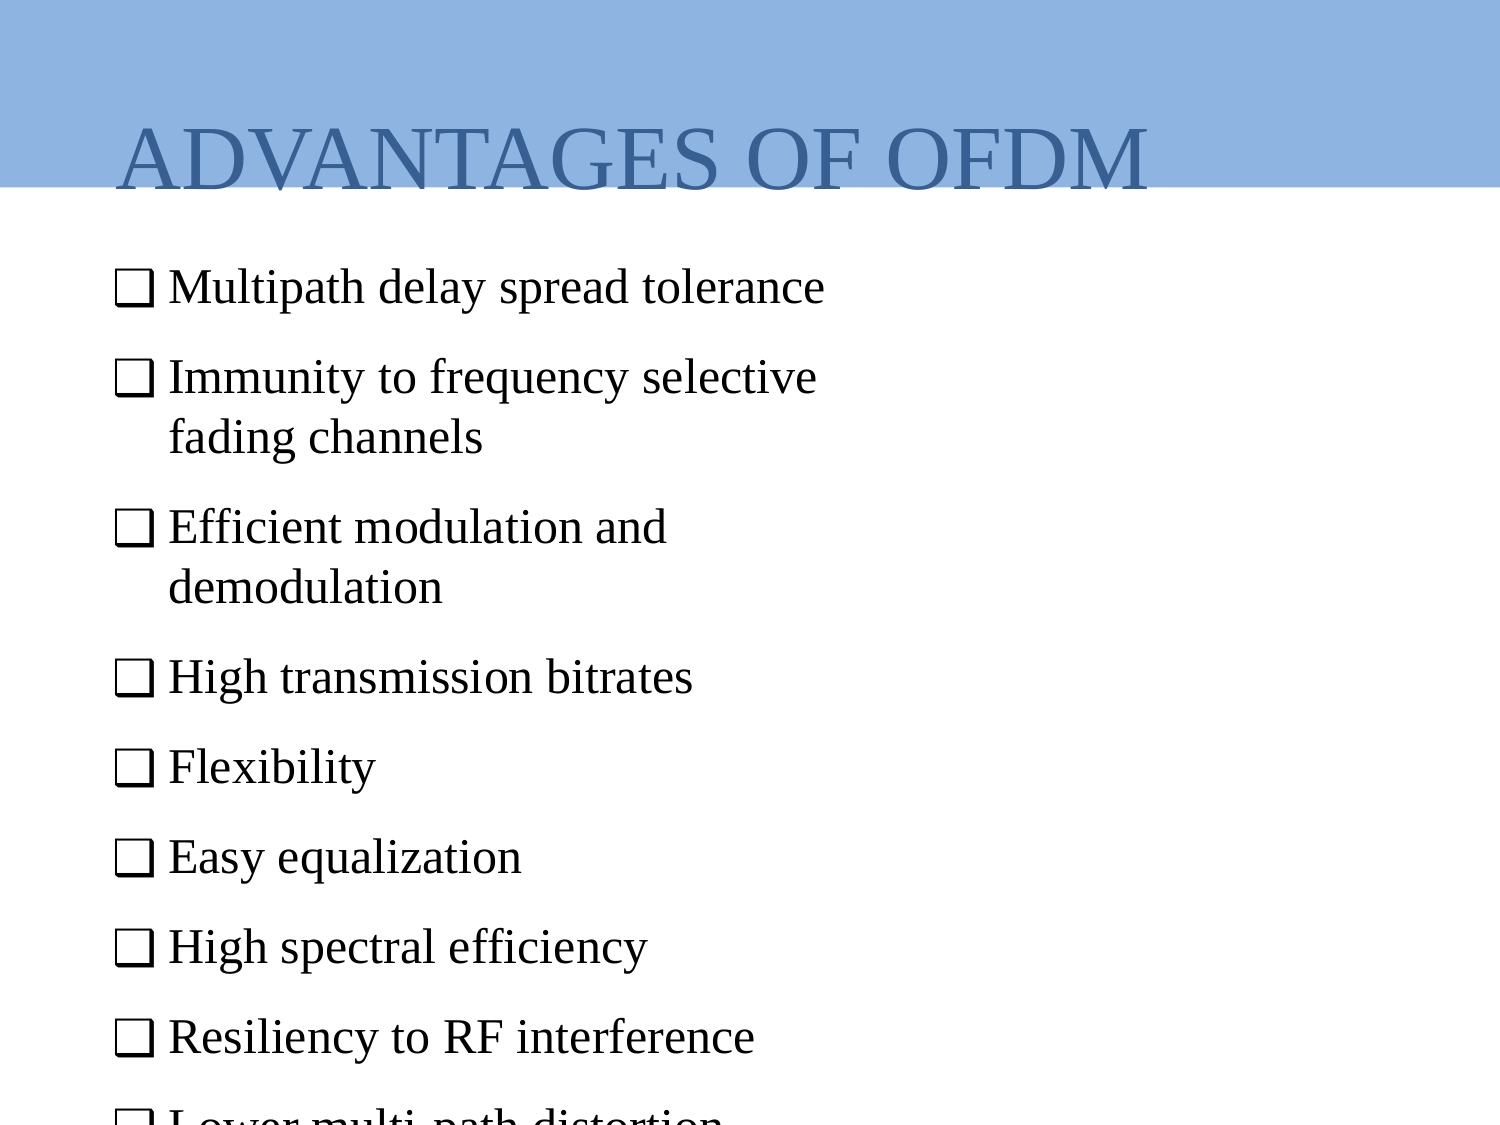

# ADVANTAGES OF OFDM
Multipath delay spread tolerance
Immunity to frequency selective fading channels
Efficient modulation and demodulation
High transmission bitrates
Flexibility
Easy equalization
High spectral efficiency
Resiliency to RF interference
Lower multi-path distortion